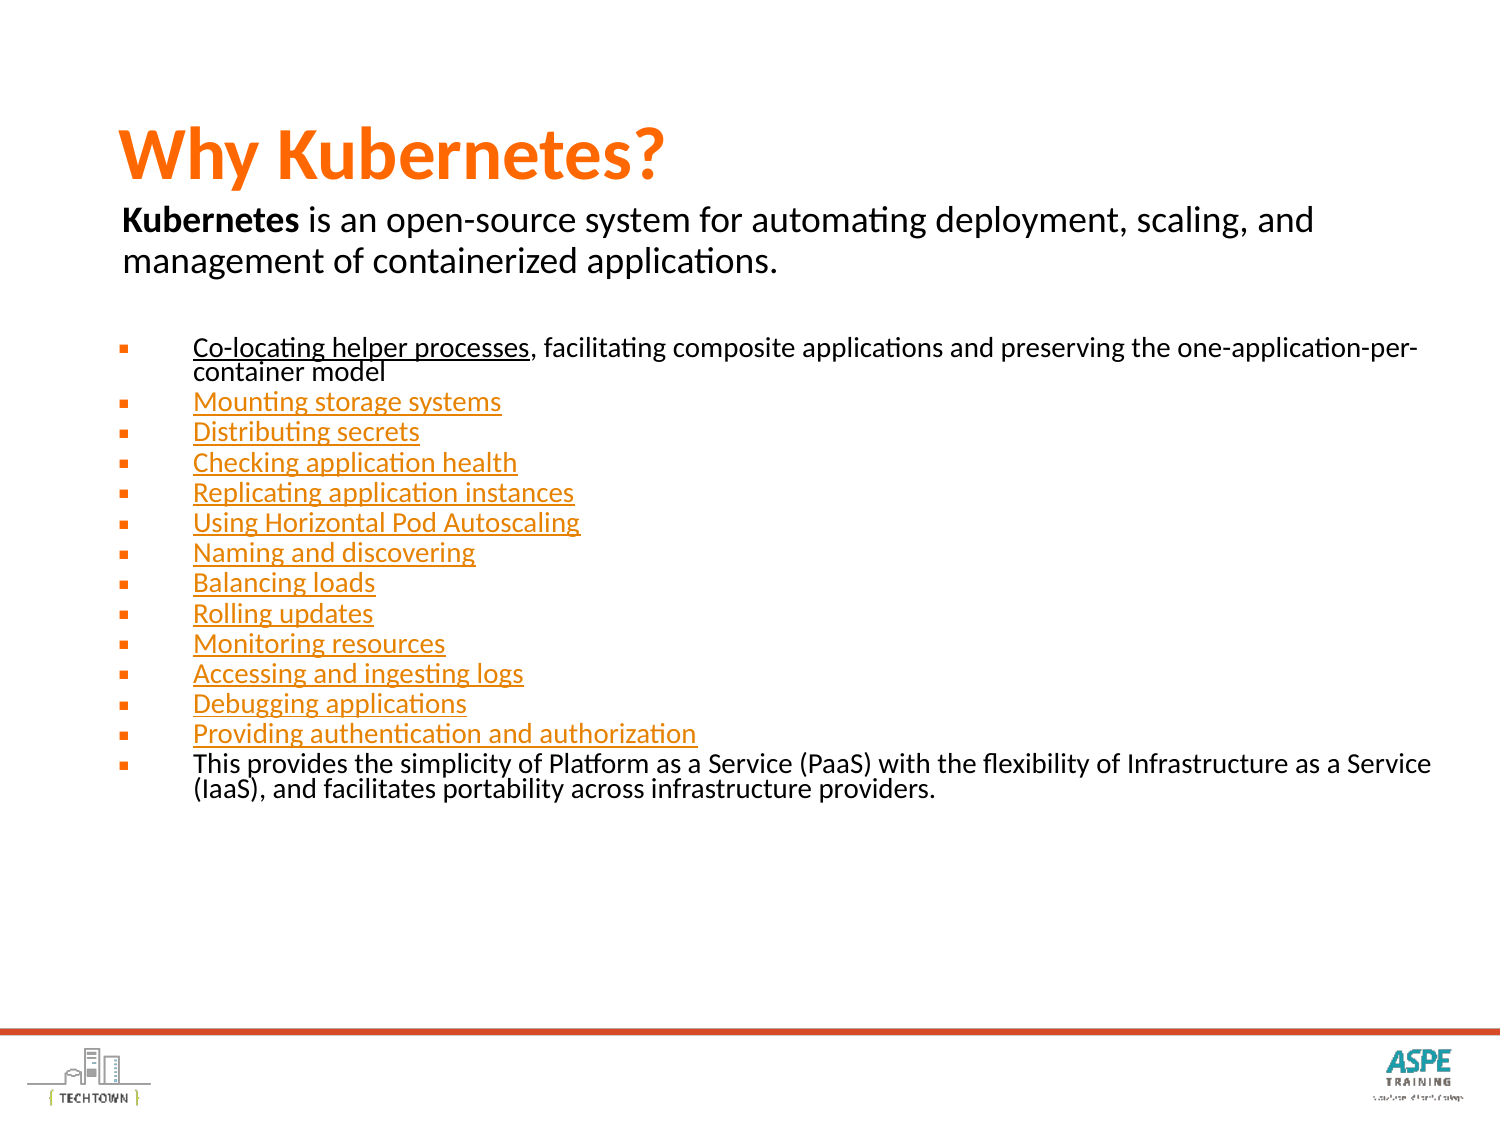

# Why Kubernetes?
Kubernetes is an open-source system for automating deployment, scaling, and management of containerized applications.

Co-locating helper processes, facilitating composite applications and preserving the one-application-per-container model
Mounting storage systems
Distributing secrets
Checking application health
Replicating application instances
Using Horizontal Pod Autoscaling
Naming and discovering
Balancing loads
Rolling updates
Monitoring resources
Accessing and ingesting logs
Debugging applications
Providing authentication and authorization
This provides the simplicity of Platform as a Service (PaaS) with the flexibility of Infrastructure as a Service (IaaS), and facilitates portability across infrastructure providers.